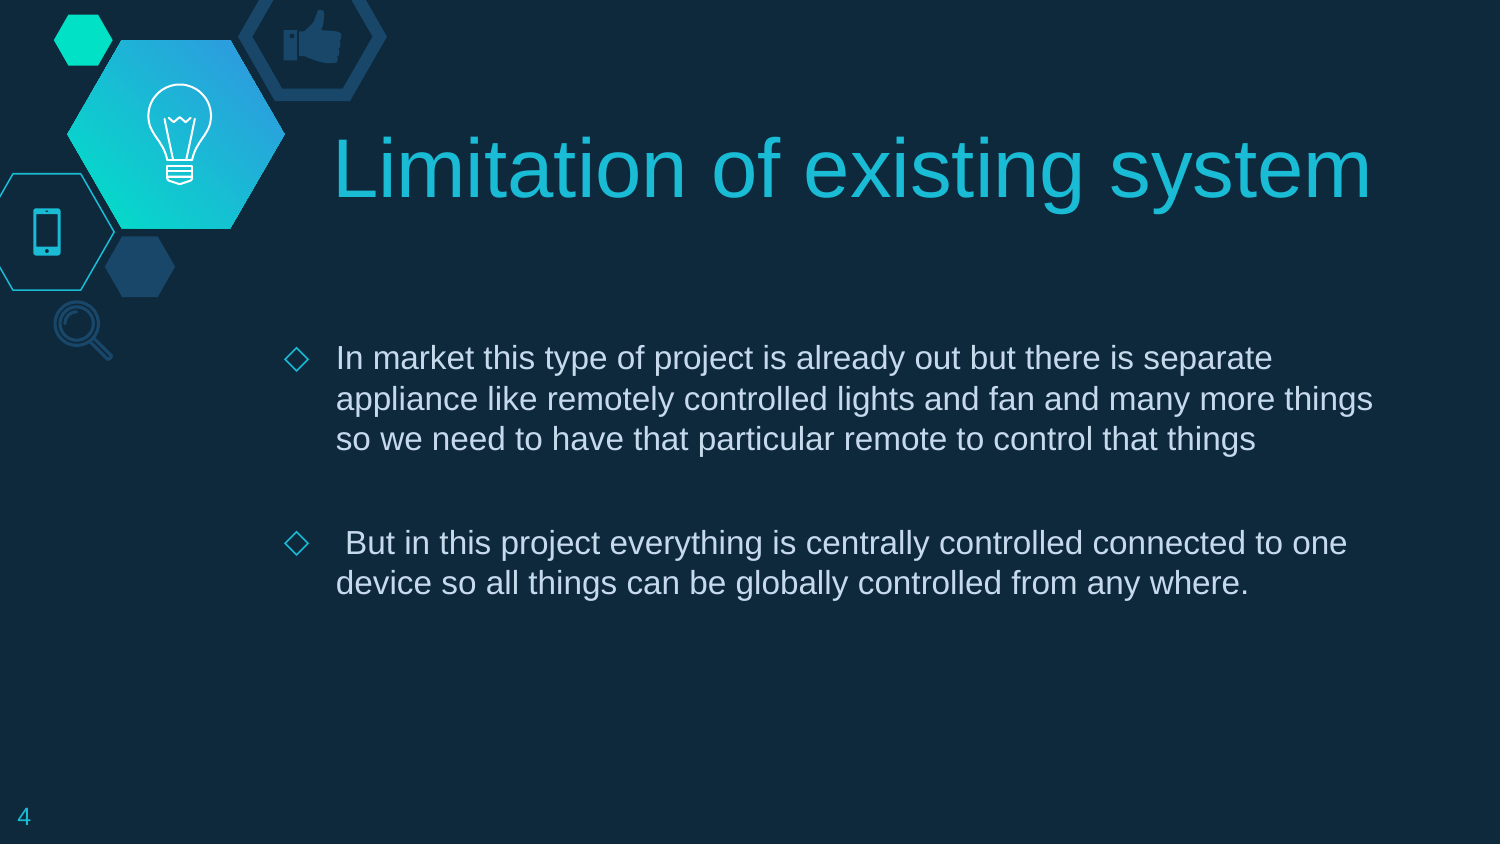

# Limitation of existing system

In market this type of project is already out but there is separate appliance like remotely controlled lights and fan and many more things so we need to have that particular remote to control that things

 But in this project everything is centrally controlled connected to one device so all things can be globally controlled from any where.

4